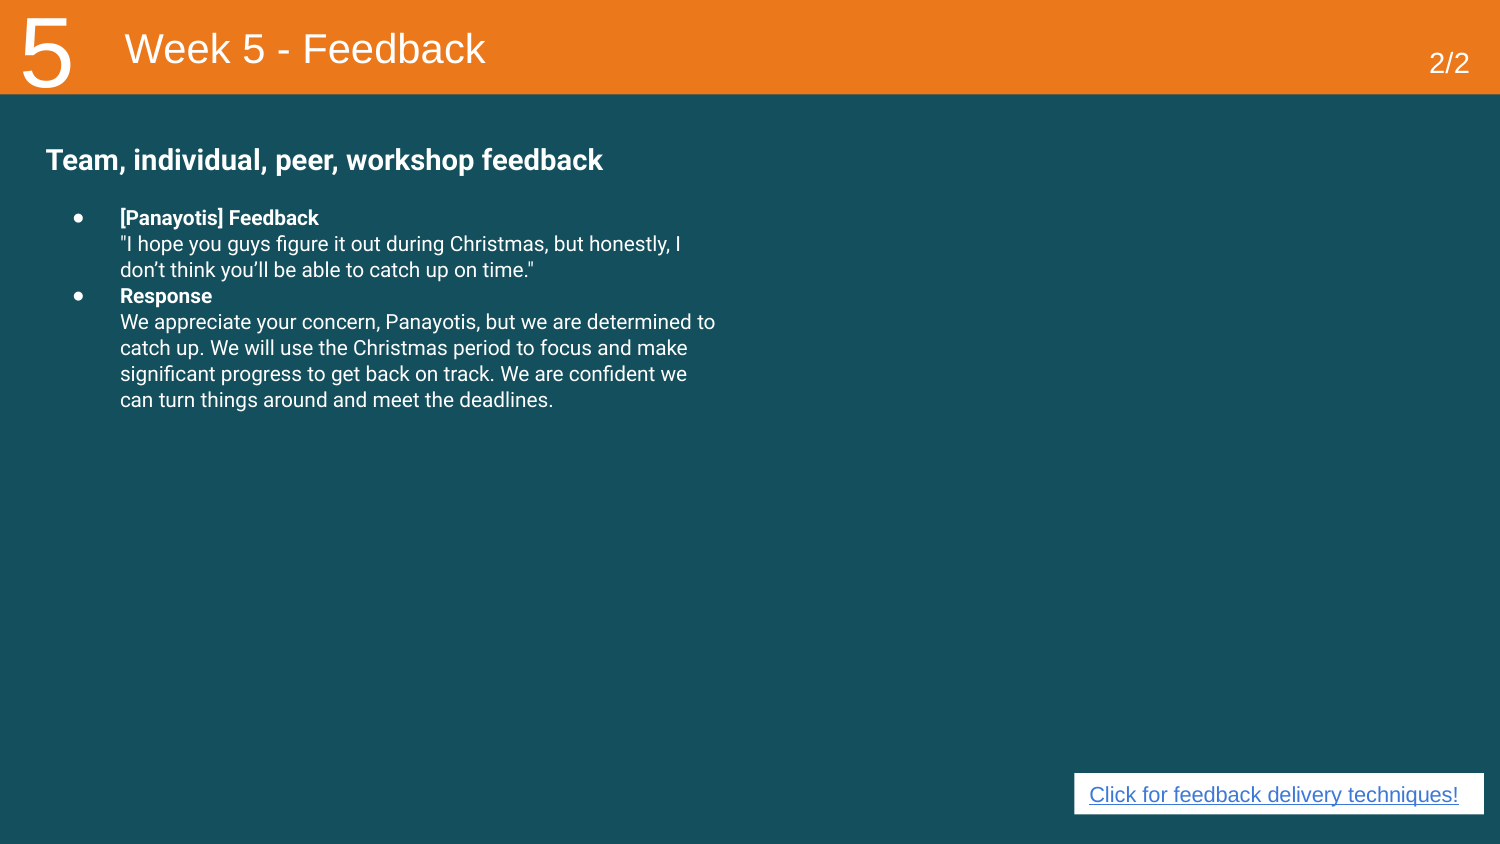

5
# Week 5 - Feedback
2/2
Team, individual, peer, workshop feedback
[Panayotis] Feedback
"I hope you guys figure it out during Christmas, but honestly, I don’t think you’ll be able to catch up on time."
Response
We appreciate your concern, Panayotis, but we are determined to catch up. We will use the Christmas period to focus and make significant progress to get back on track. We are confident we can turn things around and meet the deadlines.
Click for feedback delivery techniques!